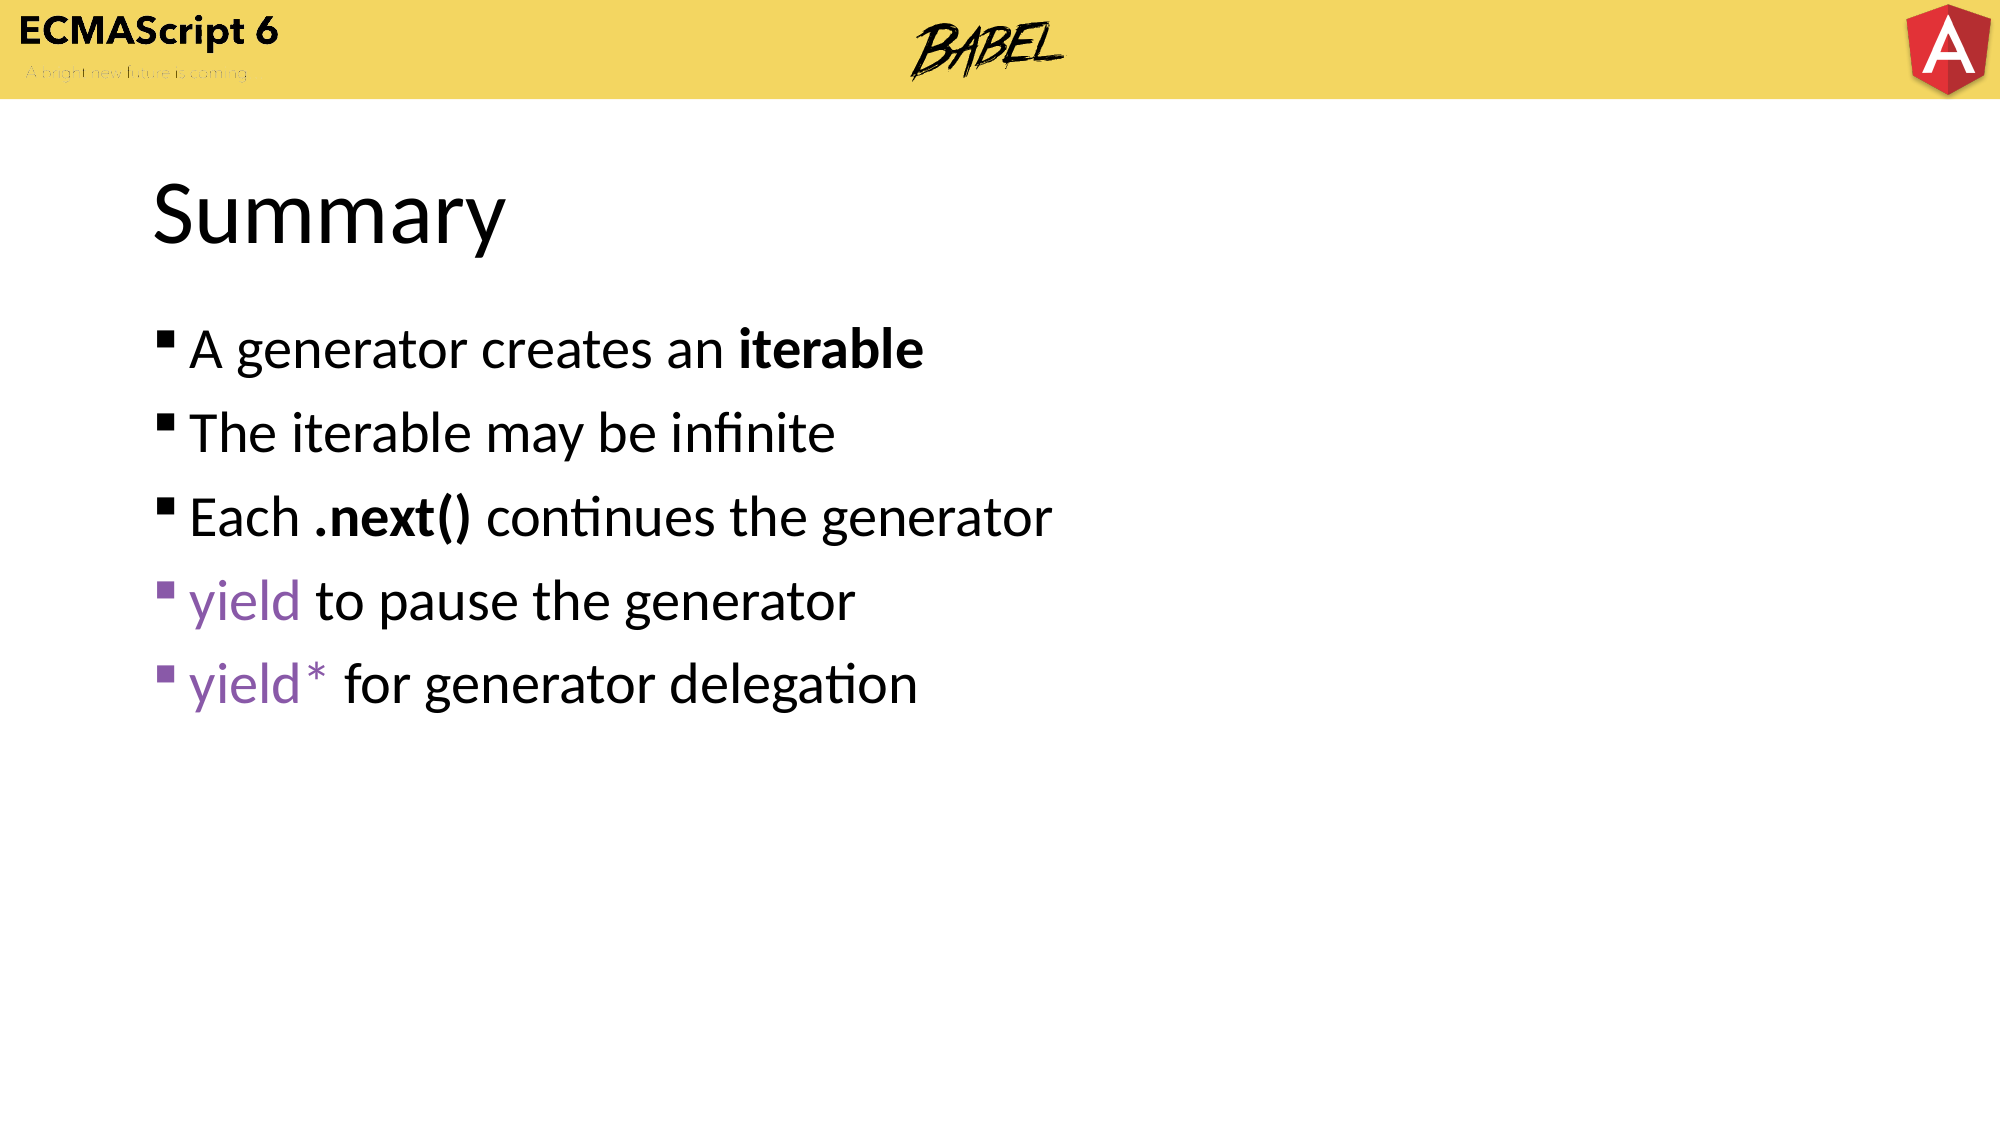

# Summary
A generator creates an iterable
The iterable may be infinite
Each .next() continues the generator
yield to pause the generator
yield* for generator delegation